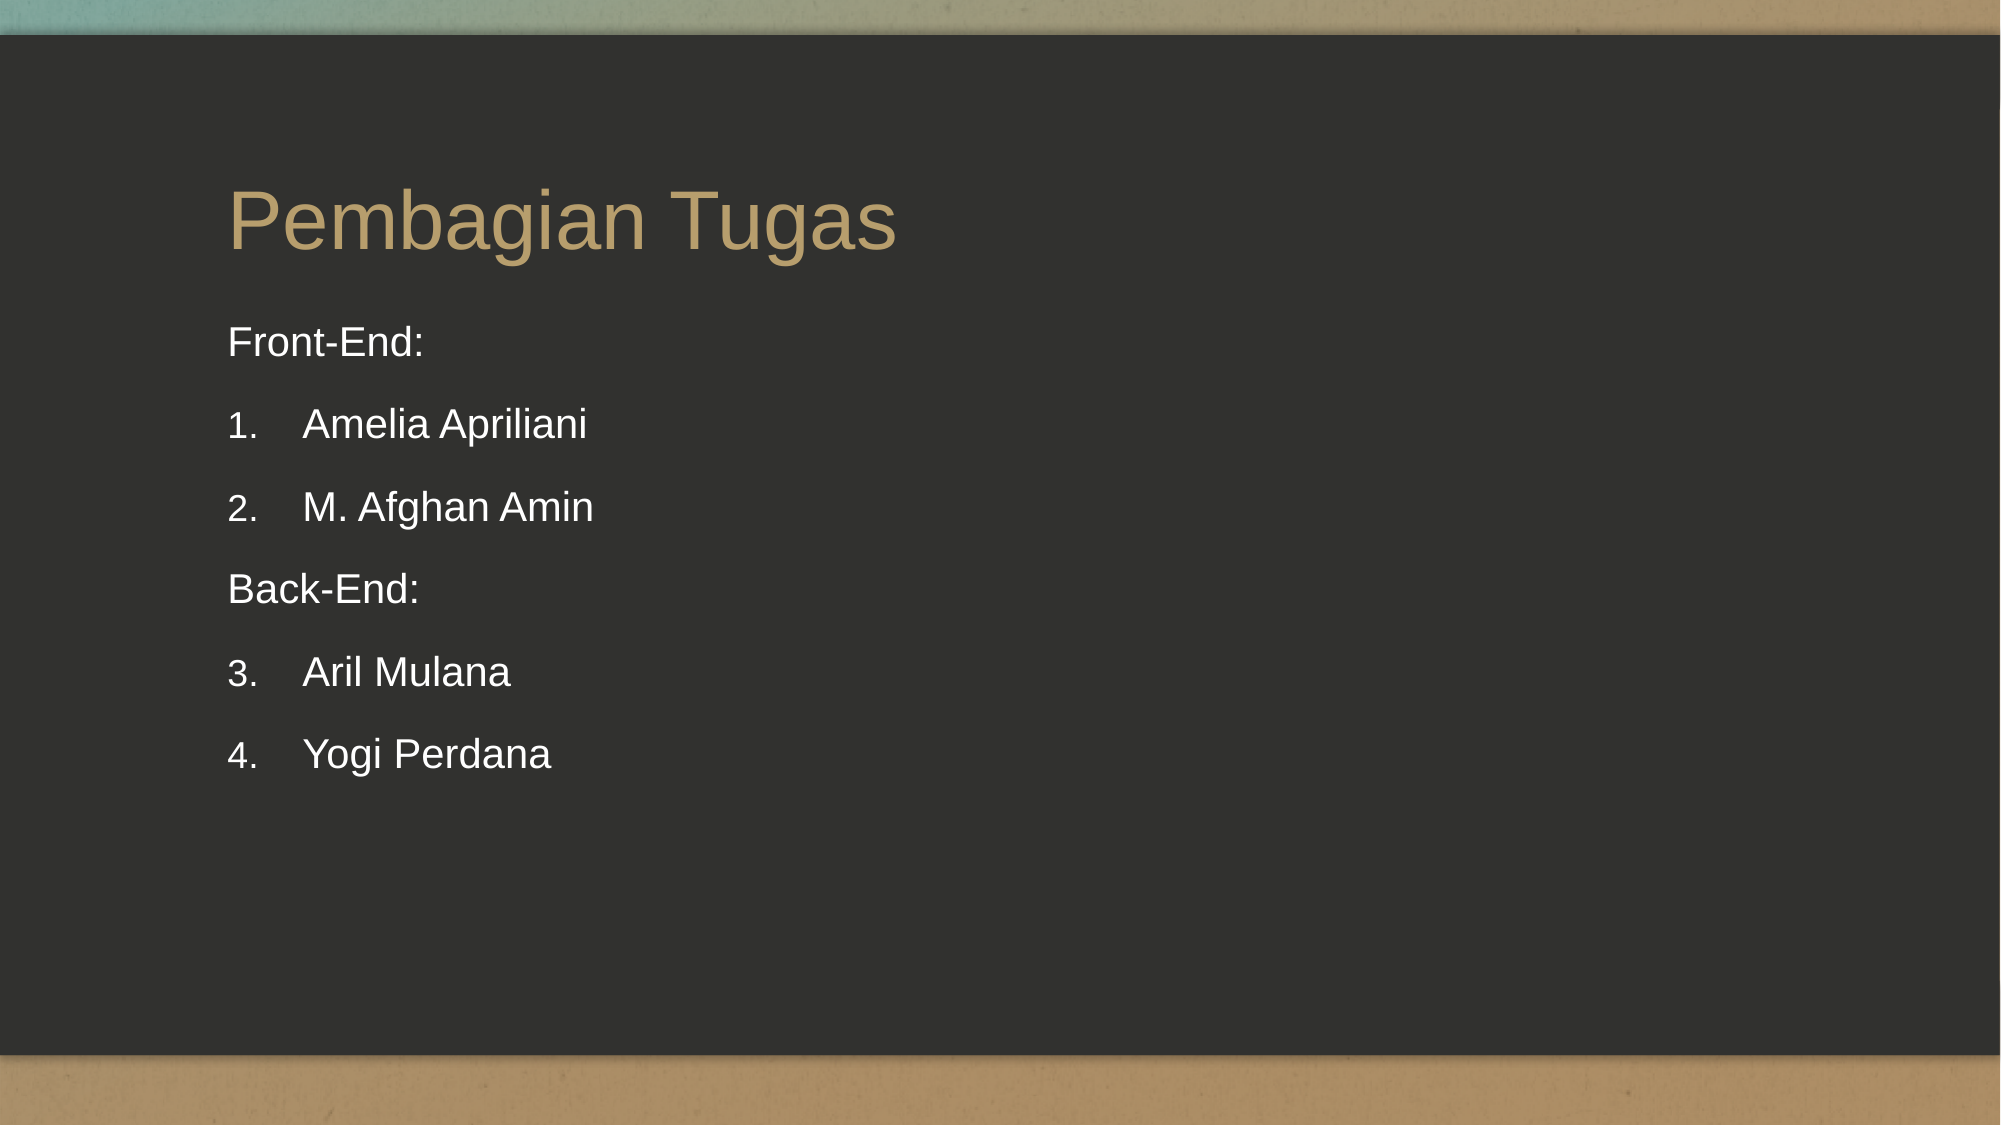

# Pembagian Tugas
Front-End:
Amelia Apriliani
M. Afghan Amin
Back-End:
Aril Mulana
Yogi Perdana